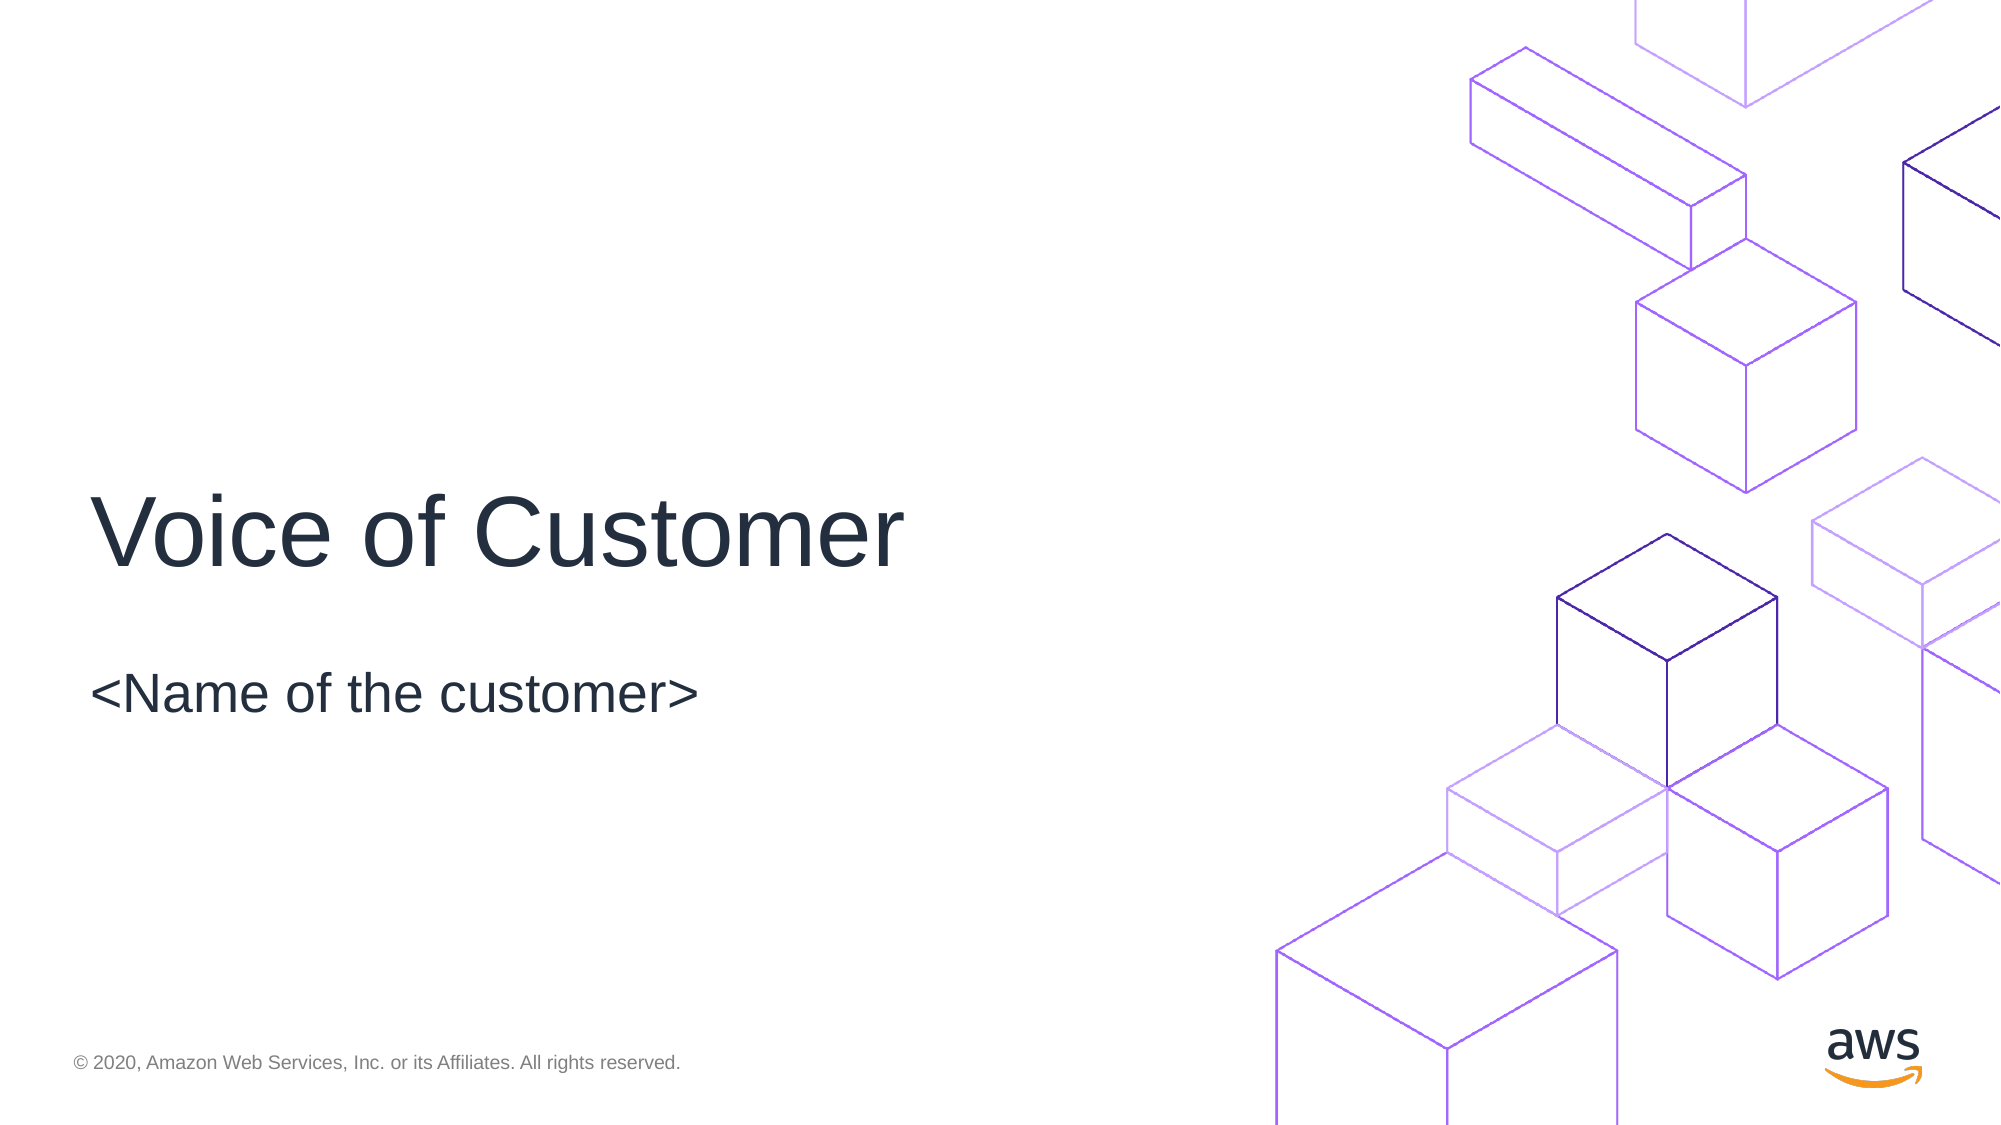

# Voice of Customer
<Name of the customer>